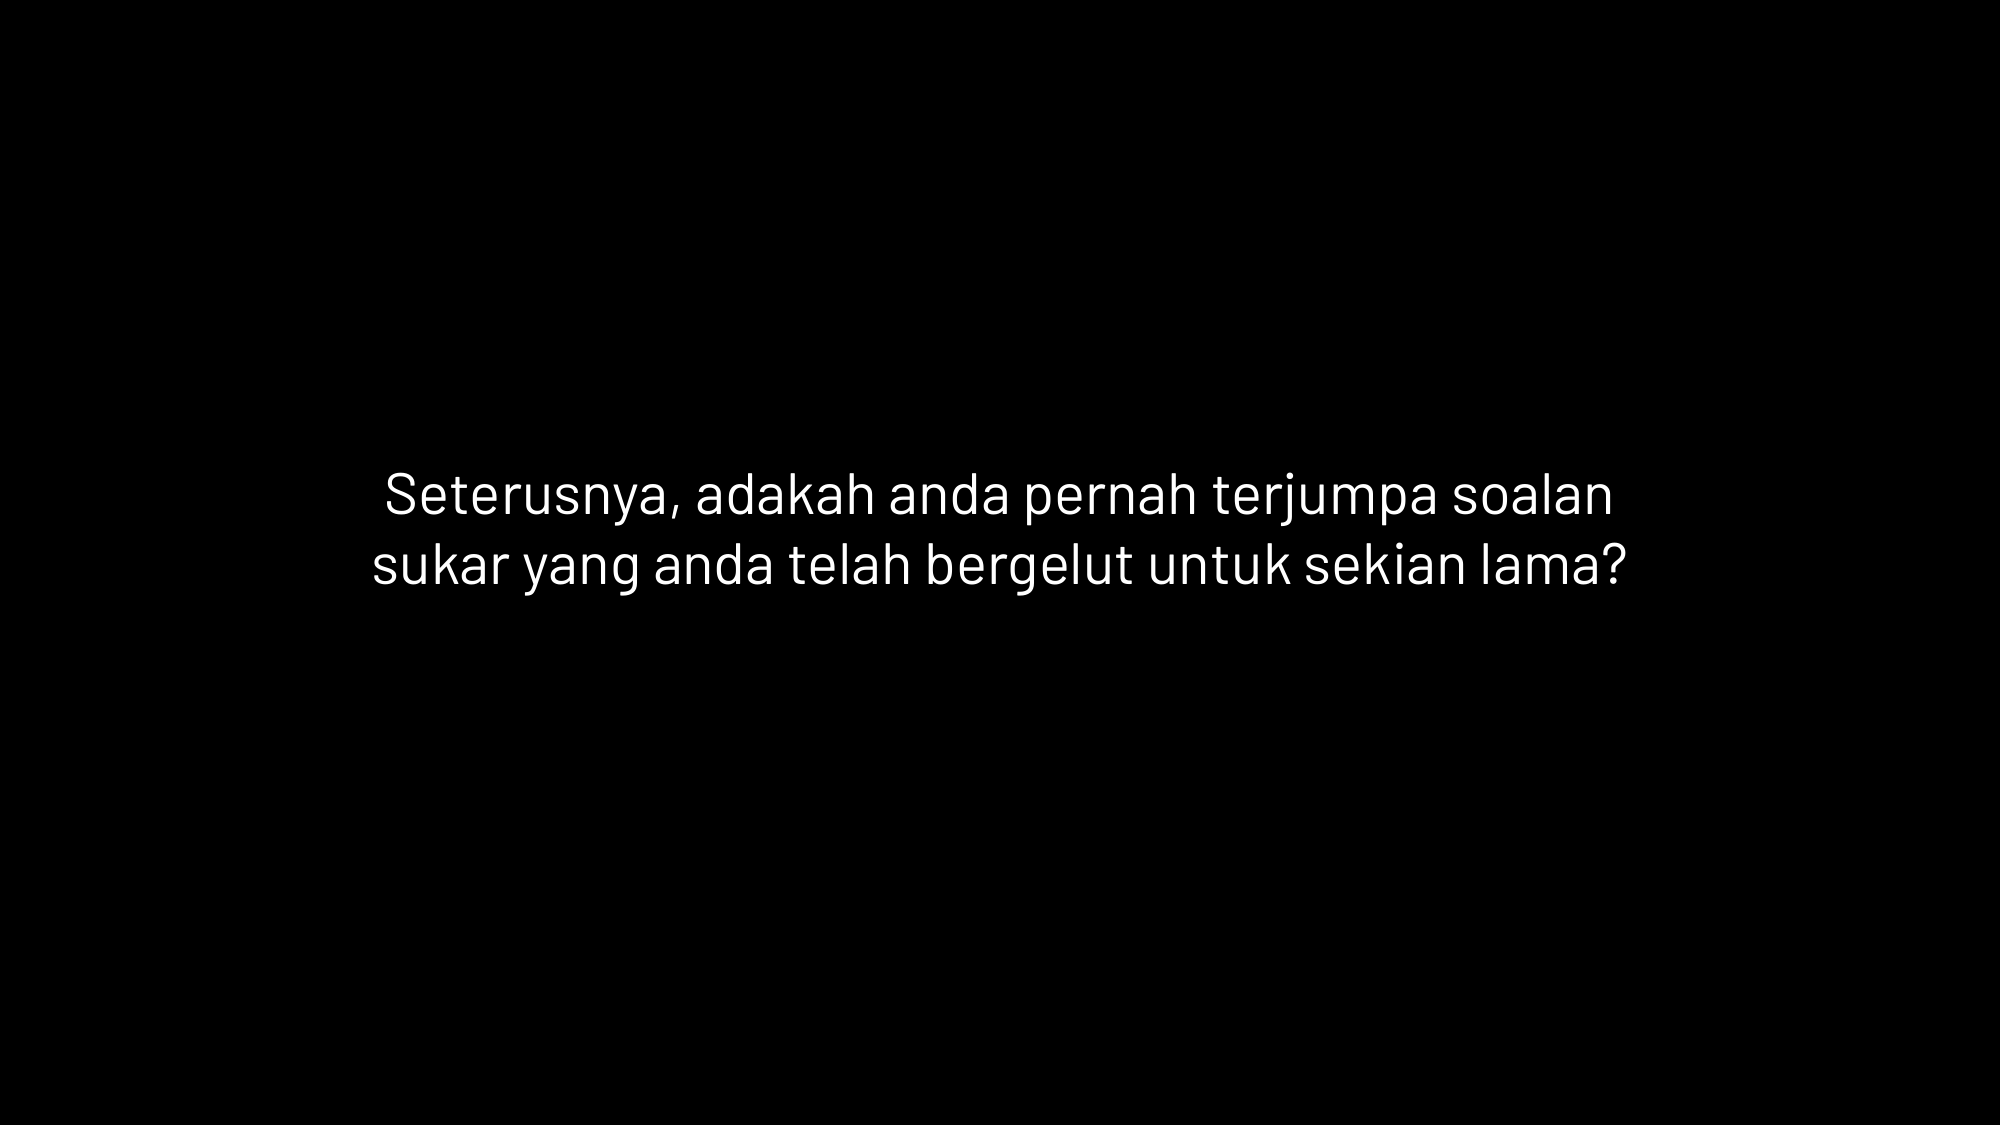

Seterusnya, adakah anda pernah terjumpa soalan sukar yang anda telah bergelut untuk sekian lama?